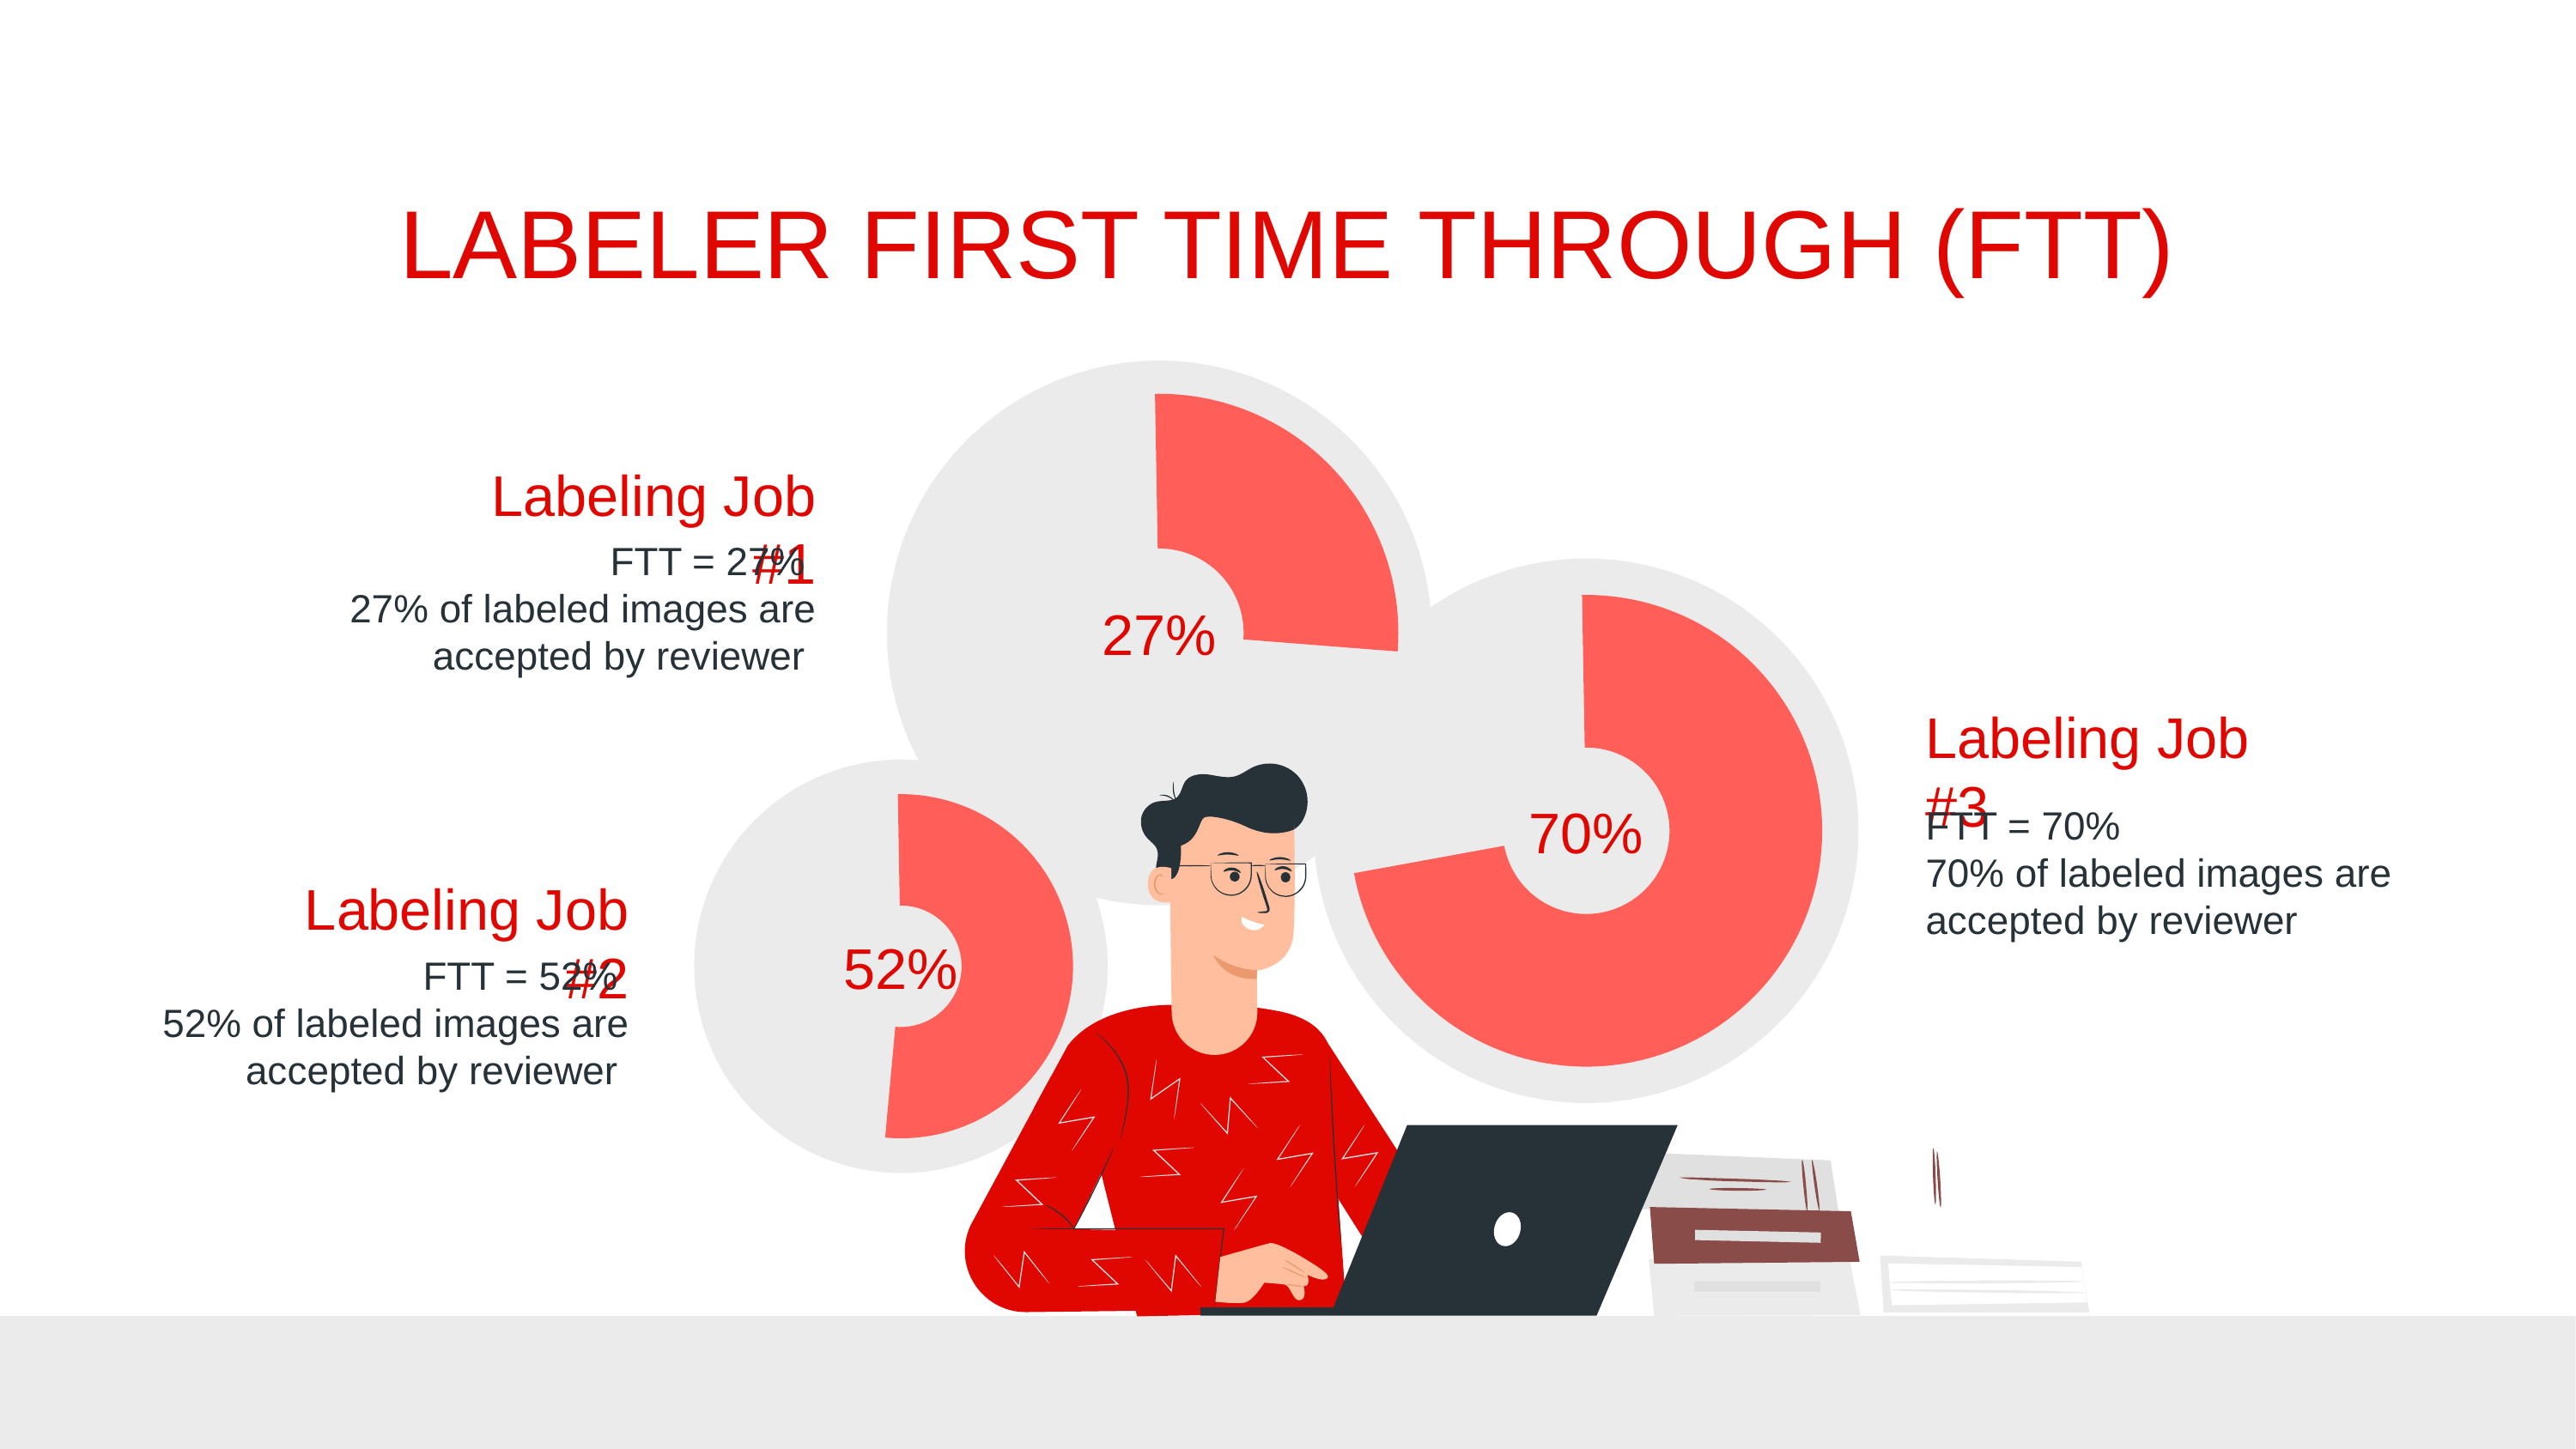

# LABELER FIRST TIME THROUGH (FTT)

Labeling Job #1
FTT = 27%
27% of labeled images are accepted by reviewer
27%

Labeling Job #3
70%

FTT = 70%
70% of labeled images are accepted by reviewer

Labeling Job #2
52%
FTT = 52%
52% of labeled images are accepted by reviewer